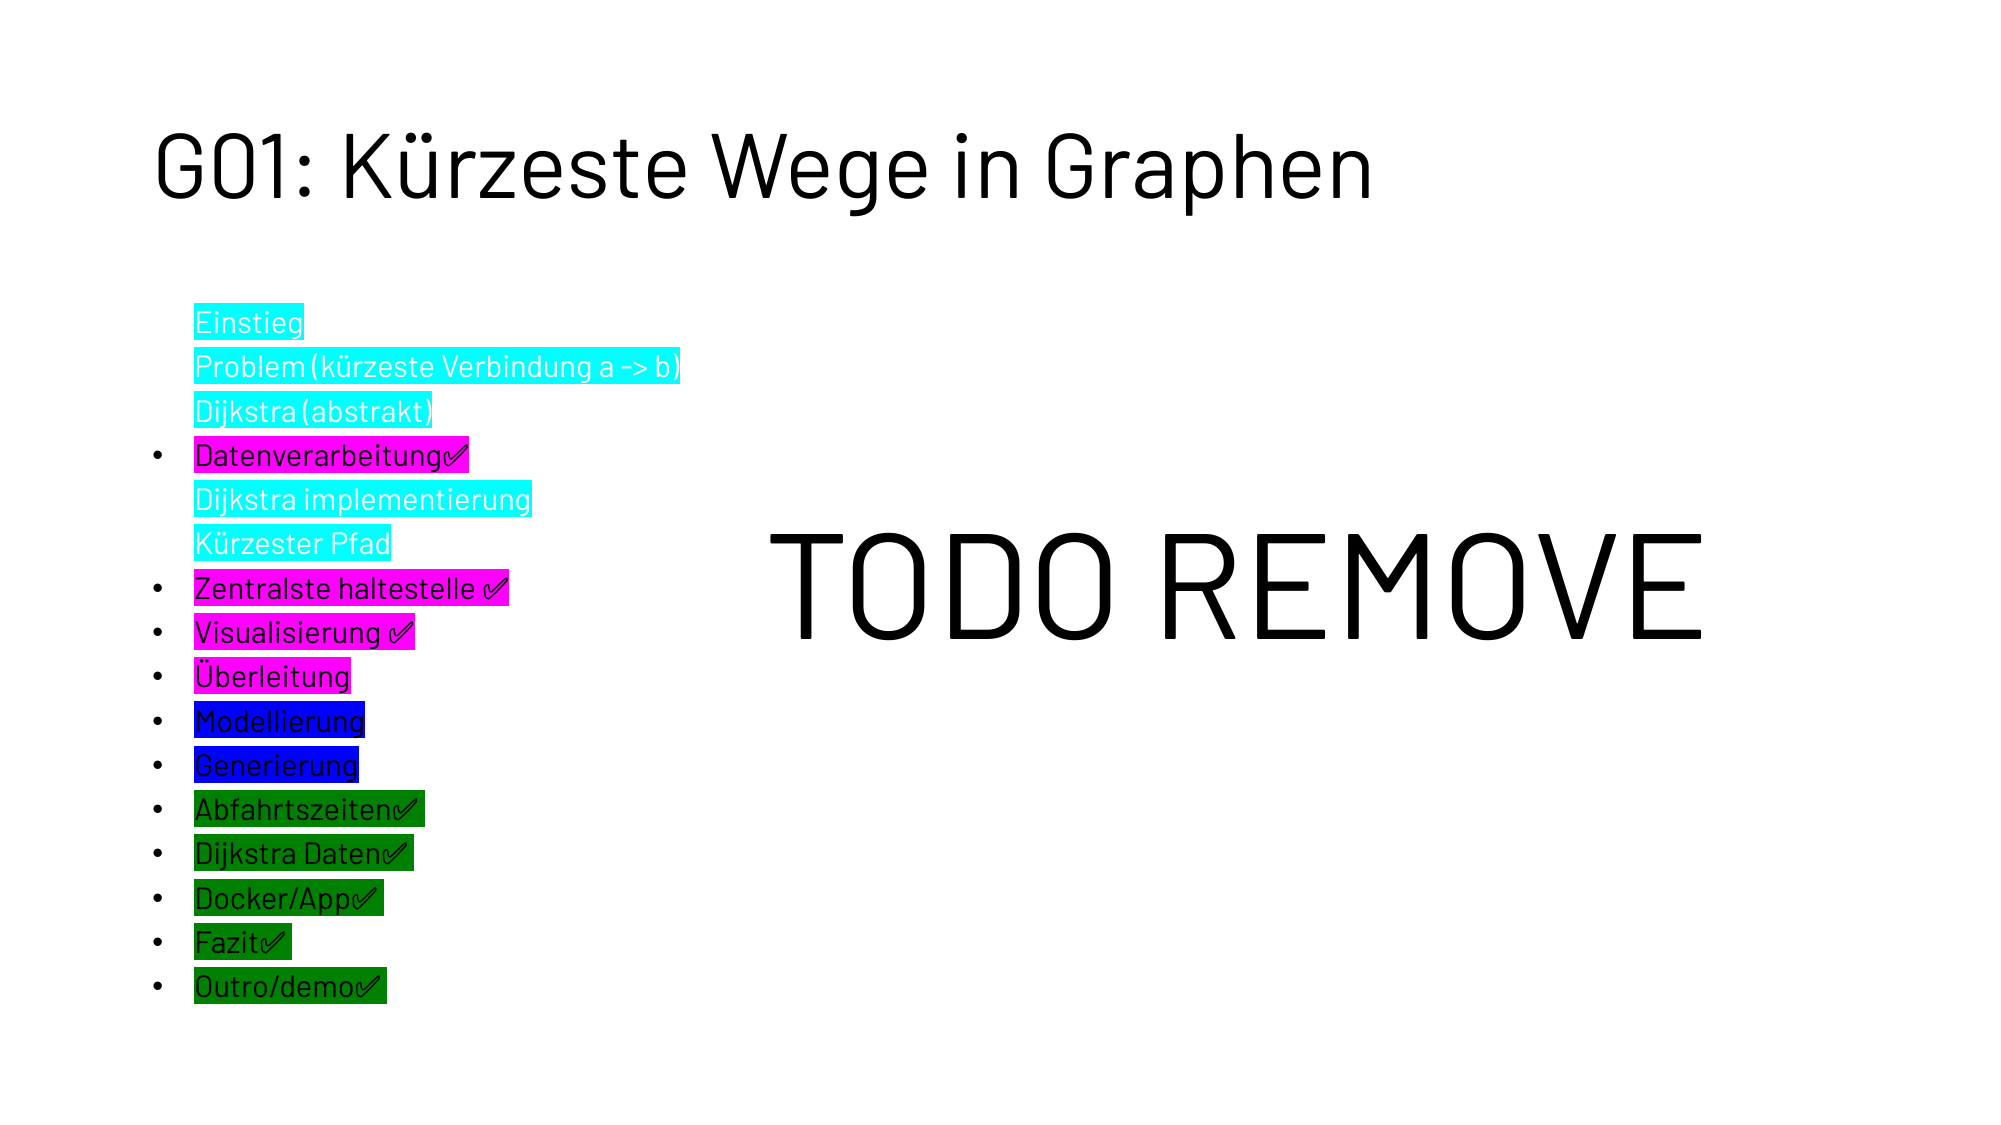

# G01: Kürzeste Wege in Graphen
Einstieg
Problem (kürzeste Verbindung a -> b)
Dijkstra (abstrakt)
Datenverarbeitung✅
Dijkstra implementierung
Kürzester Pfad
Zentralste haltestelle ✅
Visualisierung ✅
Überleitung
Modellierung
Generierung
Abfahrtszeiten✅
Dijkstra Daten✅
Docker/App✅
Fazit✅
Outro/demo✅
TODO REMOVE